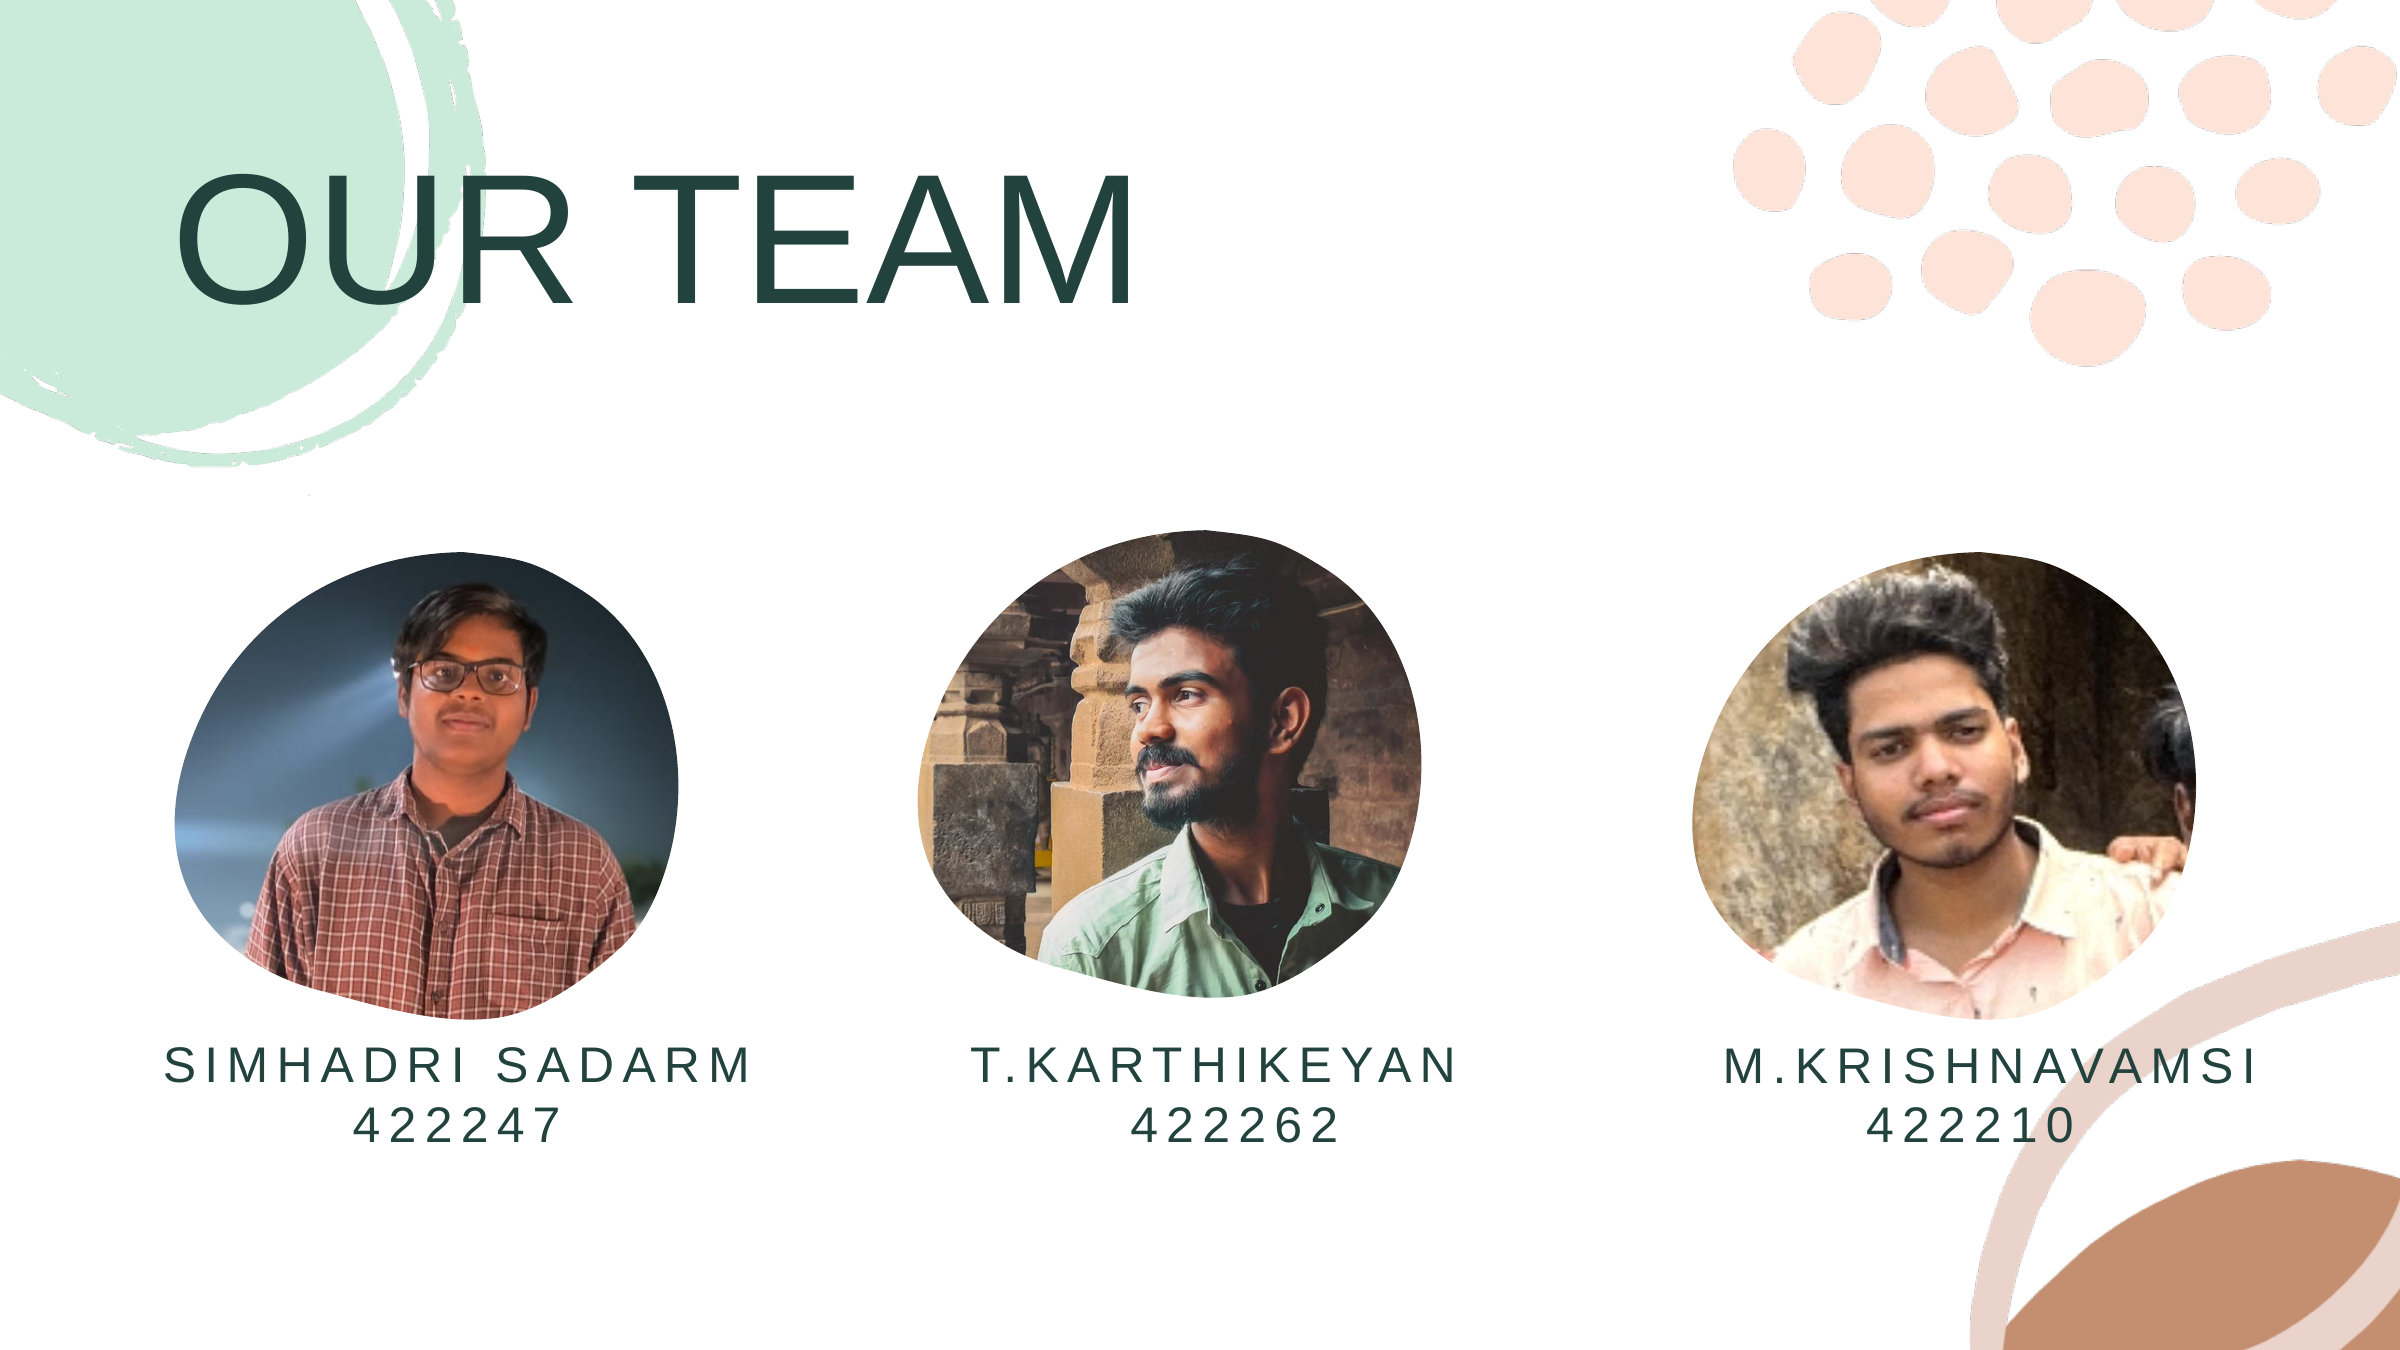

OUR TEAM

SIMHADRI SADARM
T.KARTHIKEYAN
M.KRISHNAVAMSI
422247
422262
422210